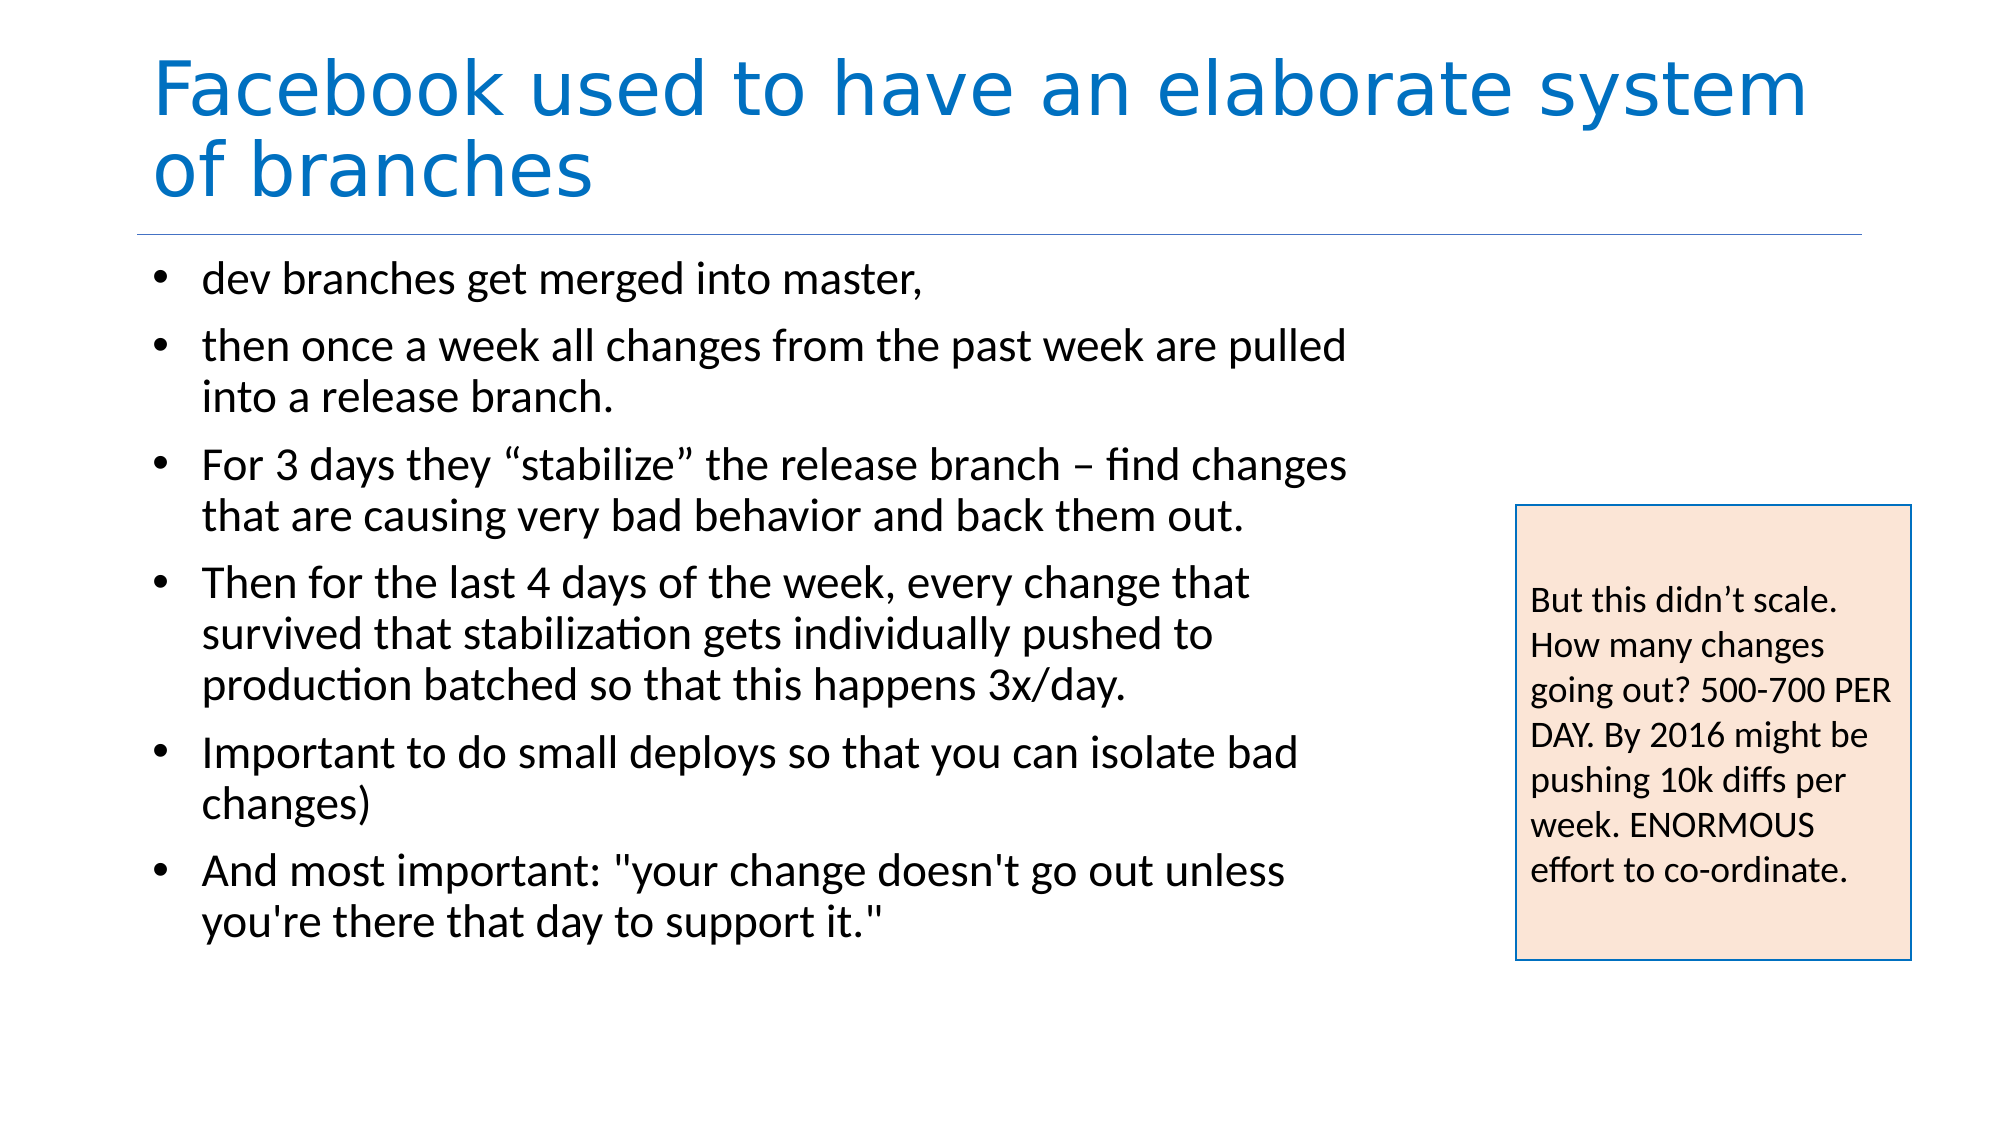

# Facebook used to have an elaborate system of branches
dev branches get merged into master,
then once a week all changes from the past week are pulled into a release branch.
For 3 days they “stabilize” the release branch – find changes that are causing very bad behavior and back them out.
Then for the last 4 days of the week, every change that survived that stabilization gets individually pushed to production batched so that this happens 3x/day.
Important to do small deploys so that you can isolate bad changes)
And most important: "your change doesn't go out unless you're there that day to support it."

But this didn’t scale. How many changes going out? 500-700 PER DAY. By 2016 might be pushing 10k diffs per week. ENORMOUS effort to co-ordinate.